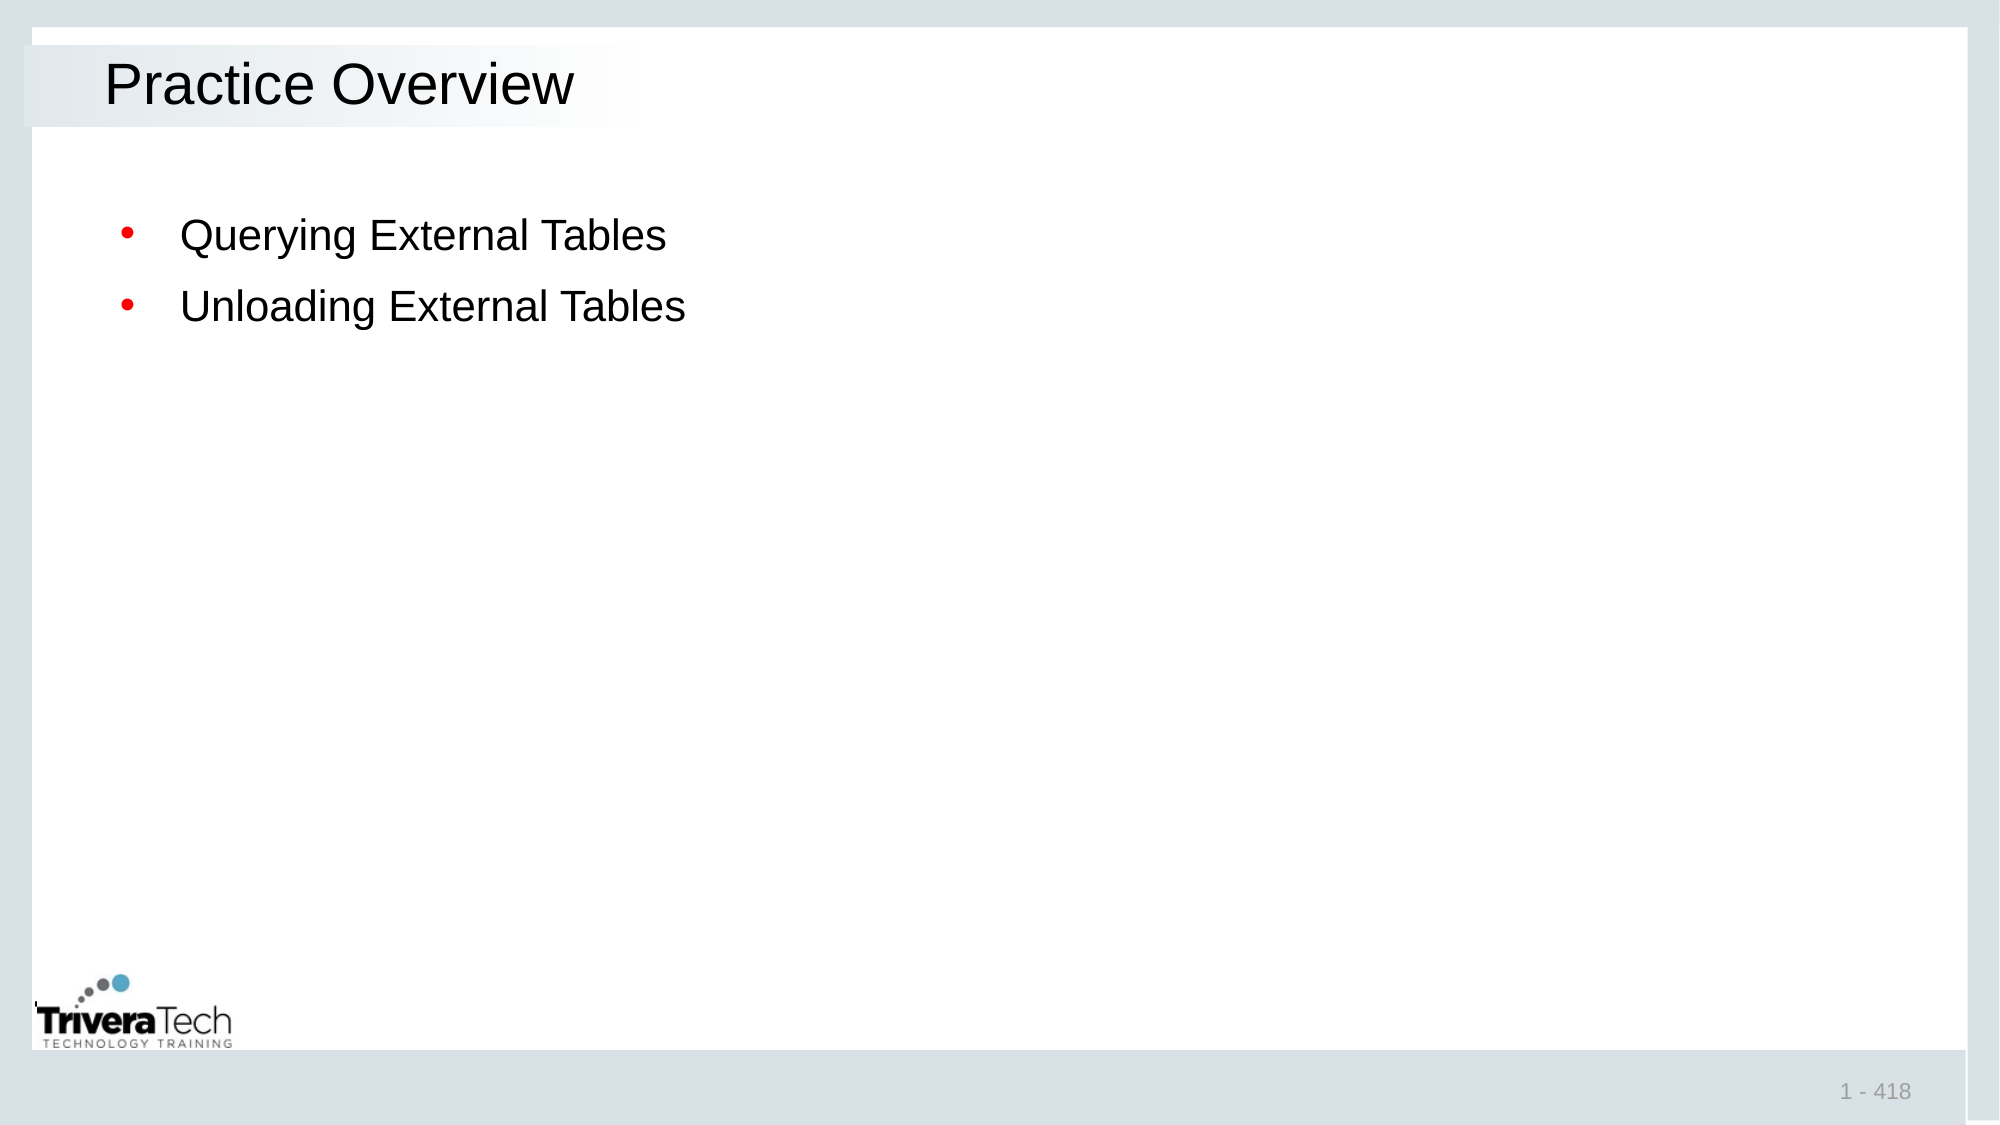

# Practice Overview

Querying External Tables
Unloading External Tables